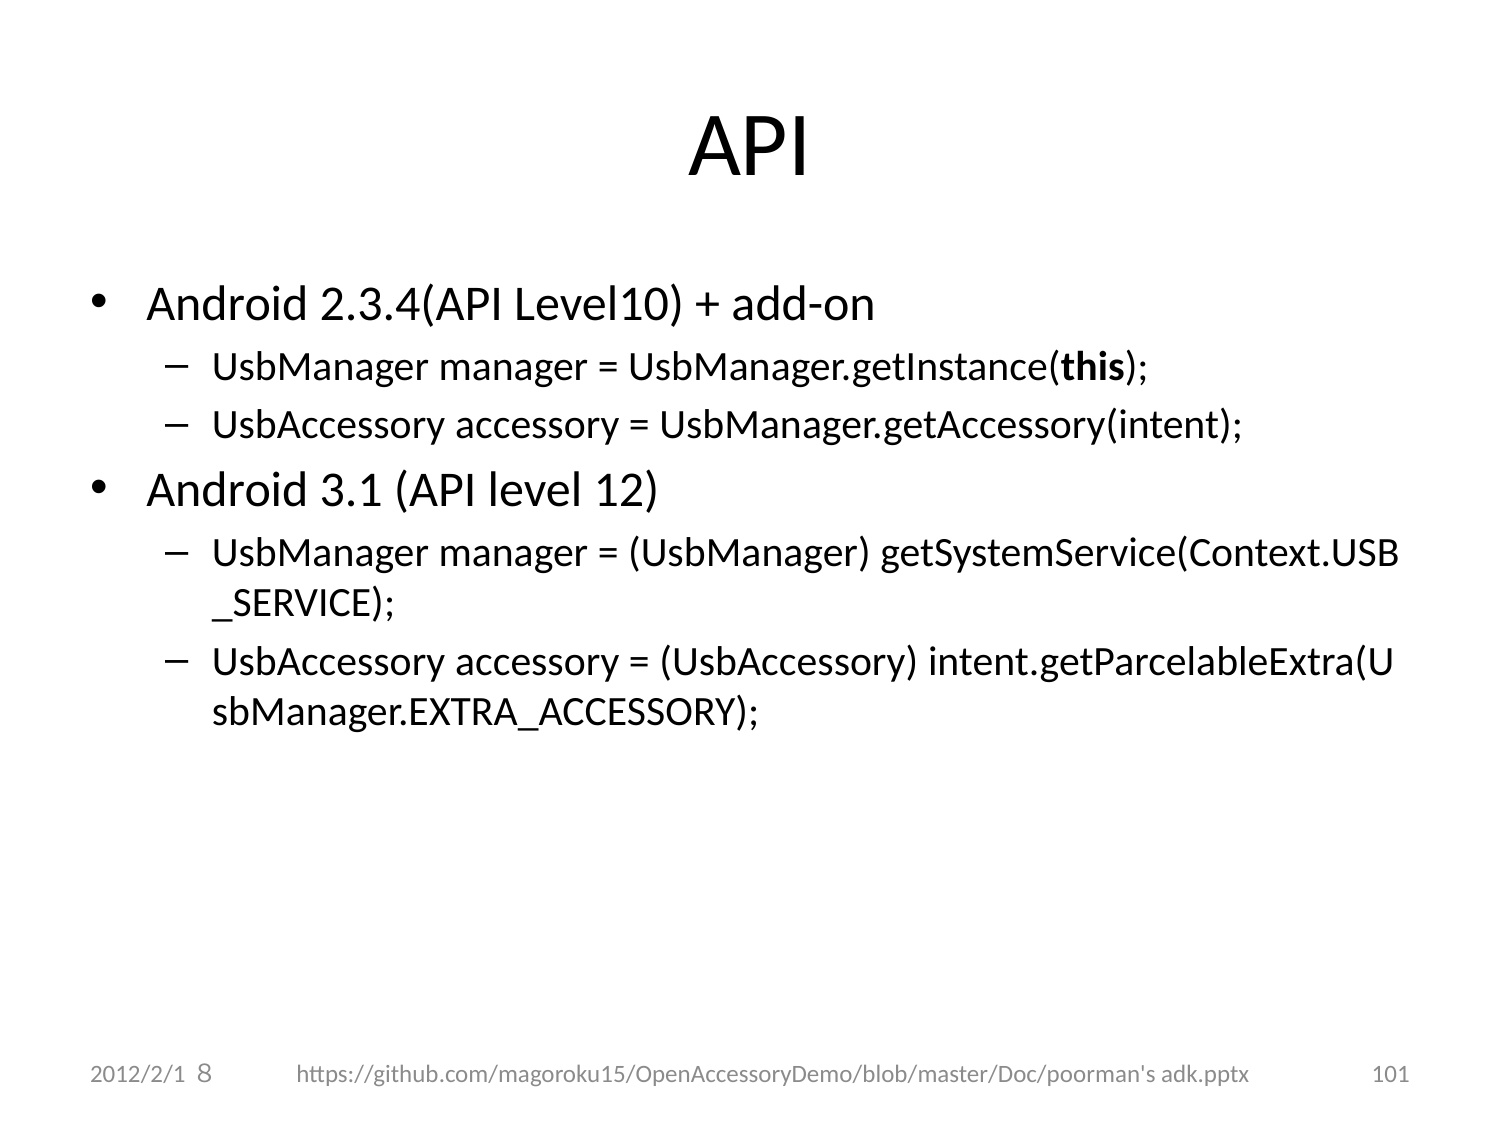

# API
Android 2.3.4(API Level10) + add-on
UsbManager manager = UsbManager.getInstance(this);
UsbAccessory accessory = UsbManager.getAccessory(intent);
Android 3.1 (API level 12)
UsbManager manager = (UsbManager) getSystemService(Context.USB_SERVICE);
UsbAccessory accessory = (UsbAccessory) intent.getParcelableExtra(UsbManager.EXTRA_ACCESSORY);

2012/2/1８
https://github.com/magoroku15/OpenAccessoryDemo/blob/master/Doc/poorman's adk.pptx
101